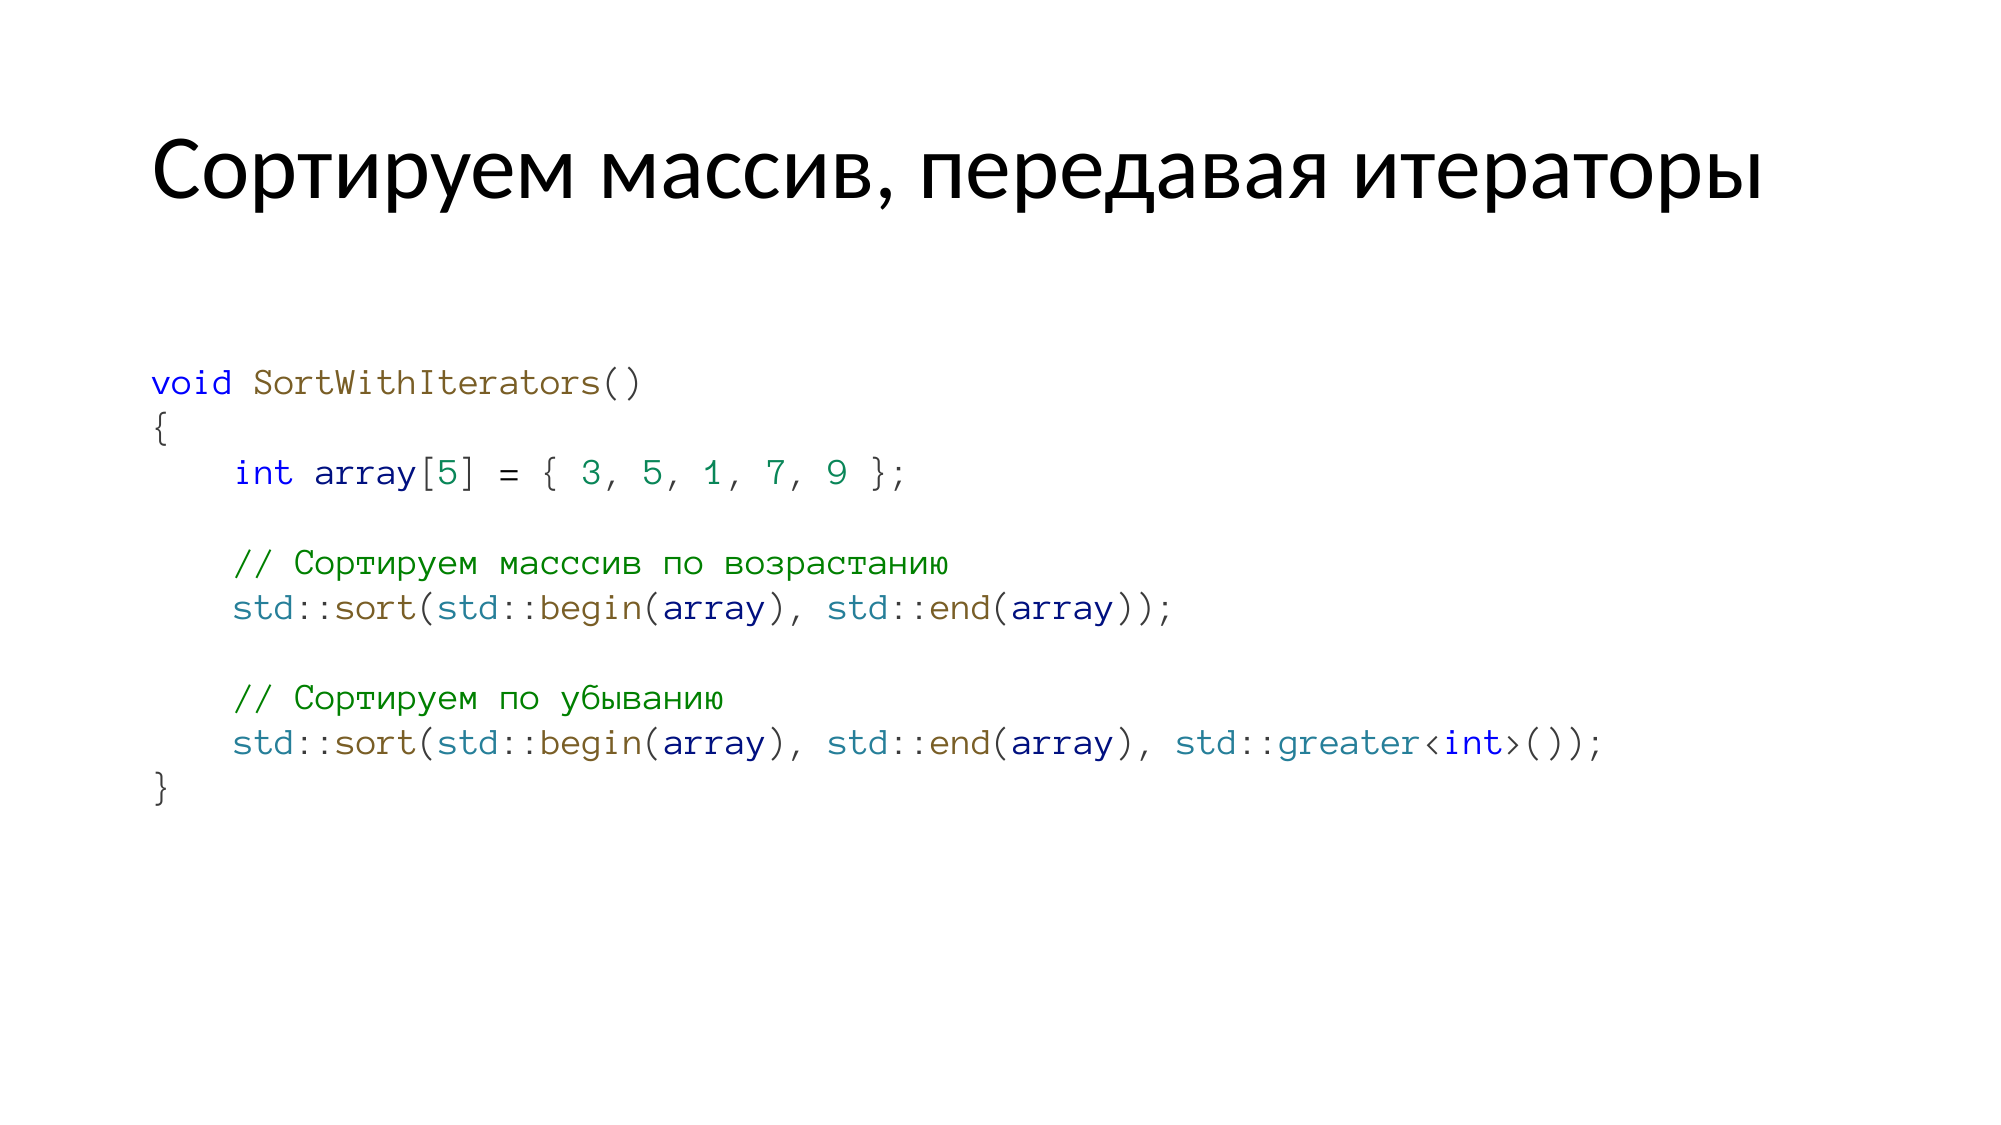

# Сортируем массив, передавая итераторы
void SortWithIterators()
{
    int array[5] = { 3, 5, 1, 7, 9 };
    // Сортируем масссив по возрастанию
    std::sort(std::begin(array), std::end(array));
    // Сортируем по убыванию
    std::sort(std::begin(array), std::end(array), std::greater<int>());
}